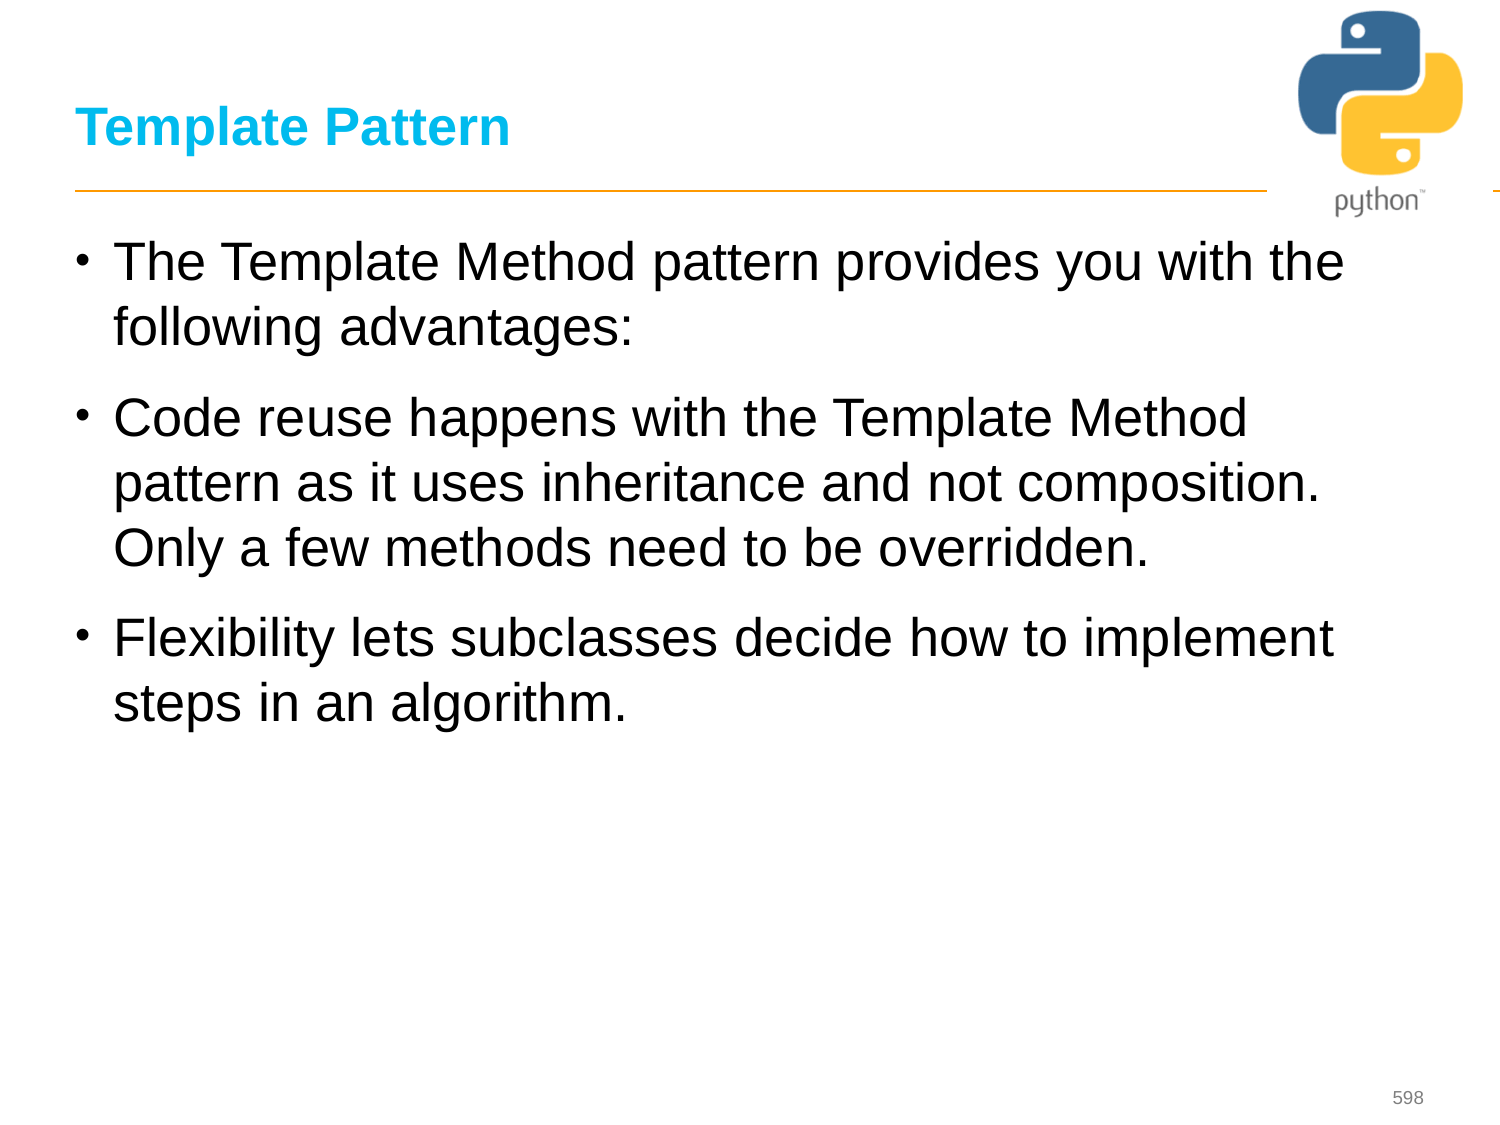

# Template Pattern
The Template Method pattern provides you with the following advantages:
Code reuse happens with the Template Method pattern as it uses inheritance and not composition. Only a few methods need to be overridden.
Flexibility lets subclasses decide how to implement steps in an algorithm.